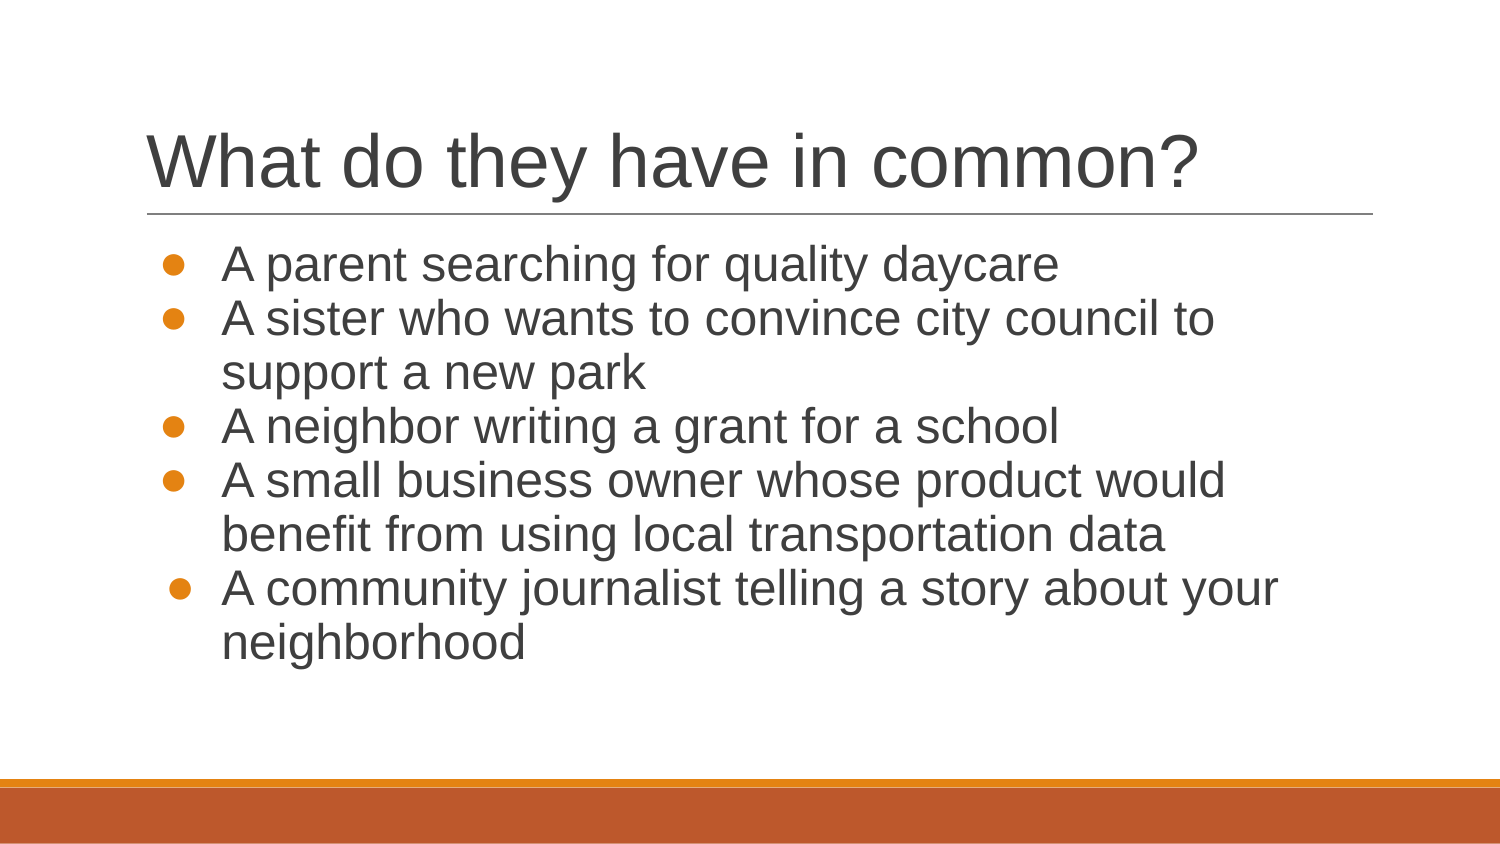

# What do they have in common?
A parent searching for quality daycare
A sister who wants to convince city council to support a new park
A neighbor writing a grant for a school
A small business owner whose product would benefit from using local transportation data
A community journalist telling a story about your neighborhood